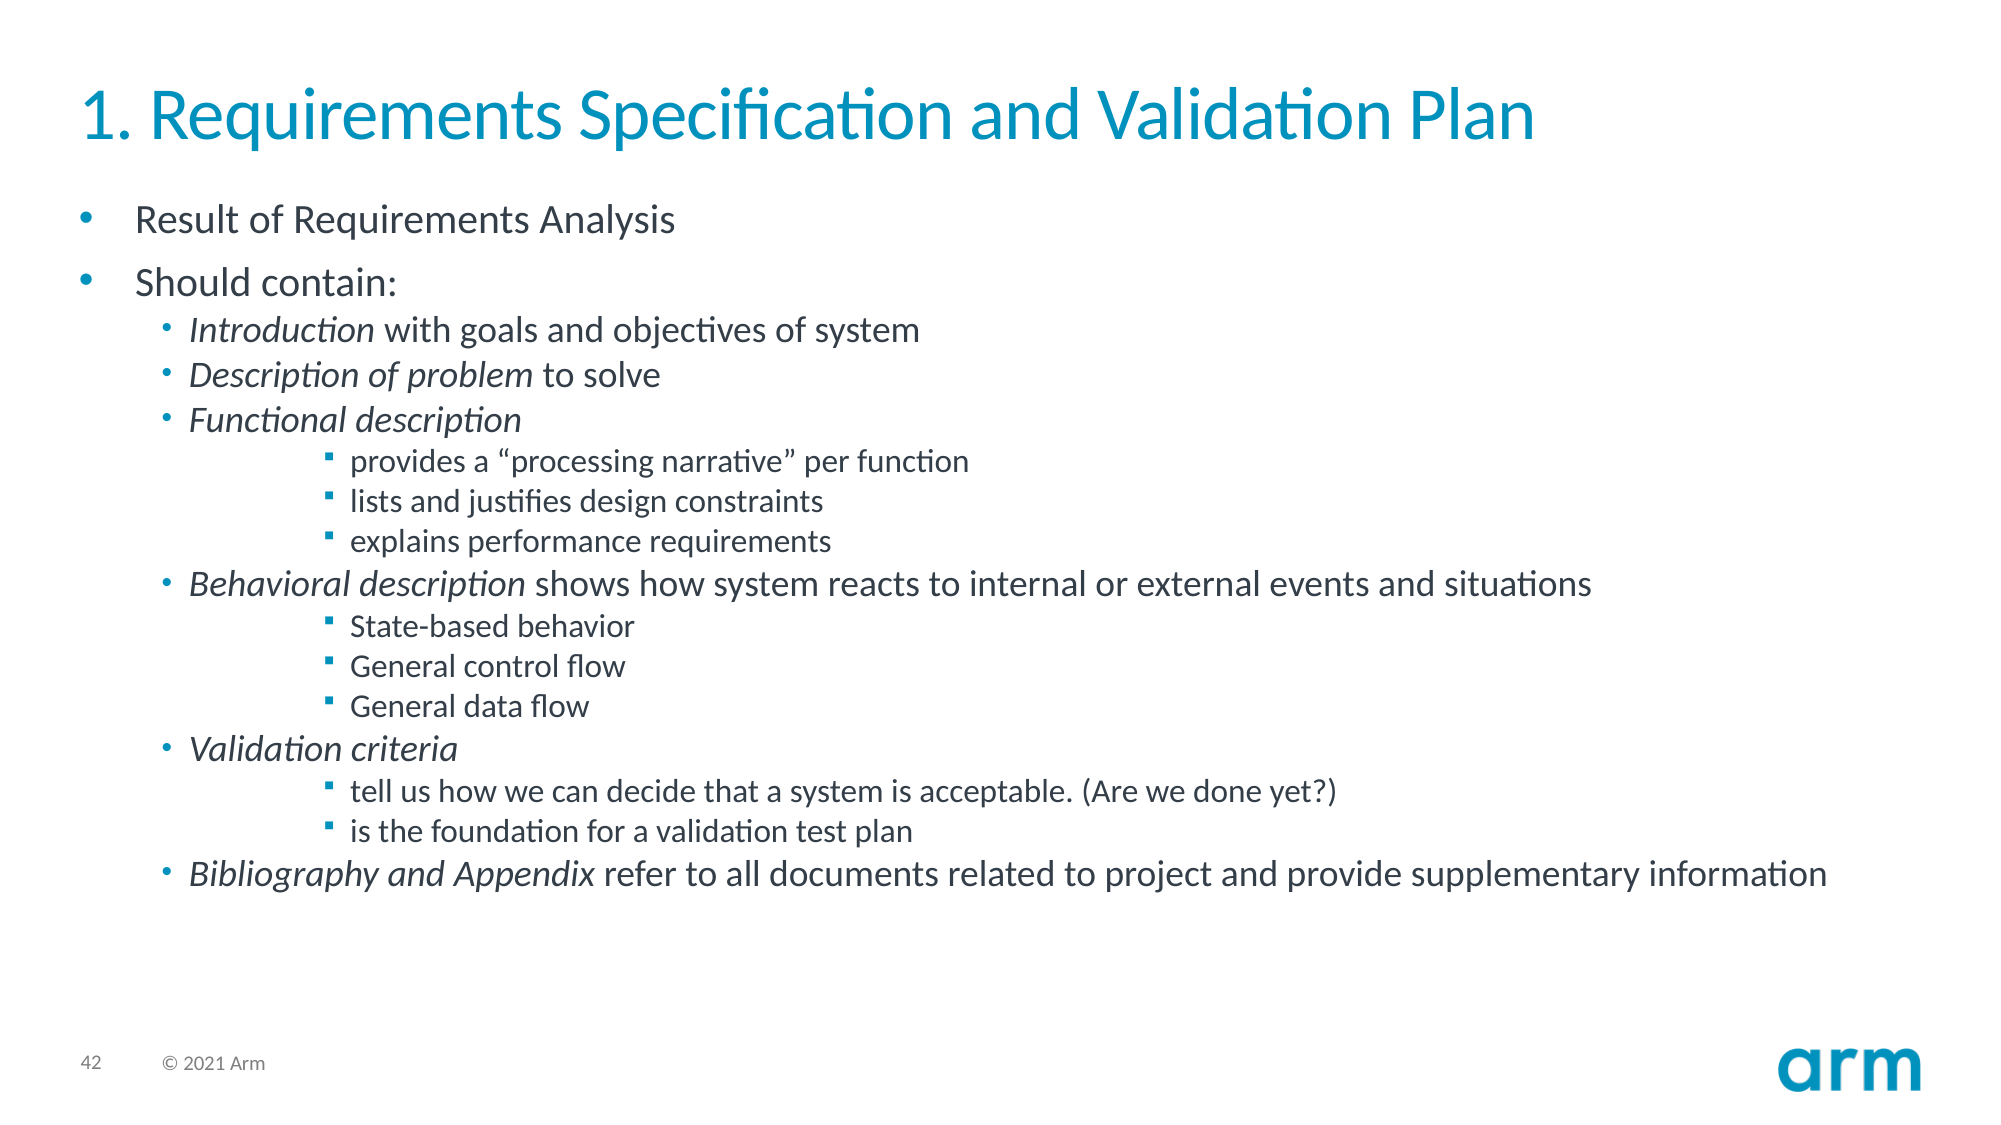

# 1. Requirements Specification and Validation Plan
Result of Requirements Analysis
Should contain:
Introduction with goals and objectives of system
Description of problem to solve
Functional description
provides a “processing narrative” per function
lists and justifies design constraints
explains performance requirements
Behavioral description shows how system reacts to internal or external events and situations
State-based behavior
General control flow
General data flow
Validation criteria
tell us how we can decide that a system is acceptable. (Are we done yet?)
is the foundation for a validation test plan
Bibliography and Appendix refer to all documents related to project and provide supplementary information